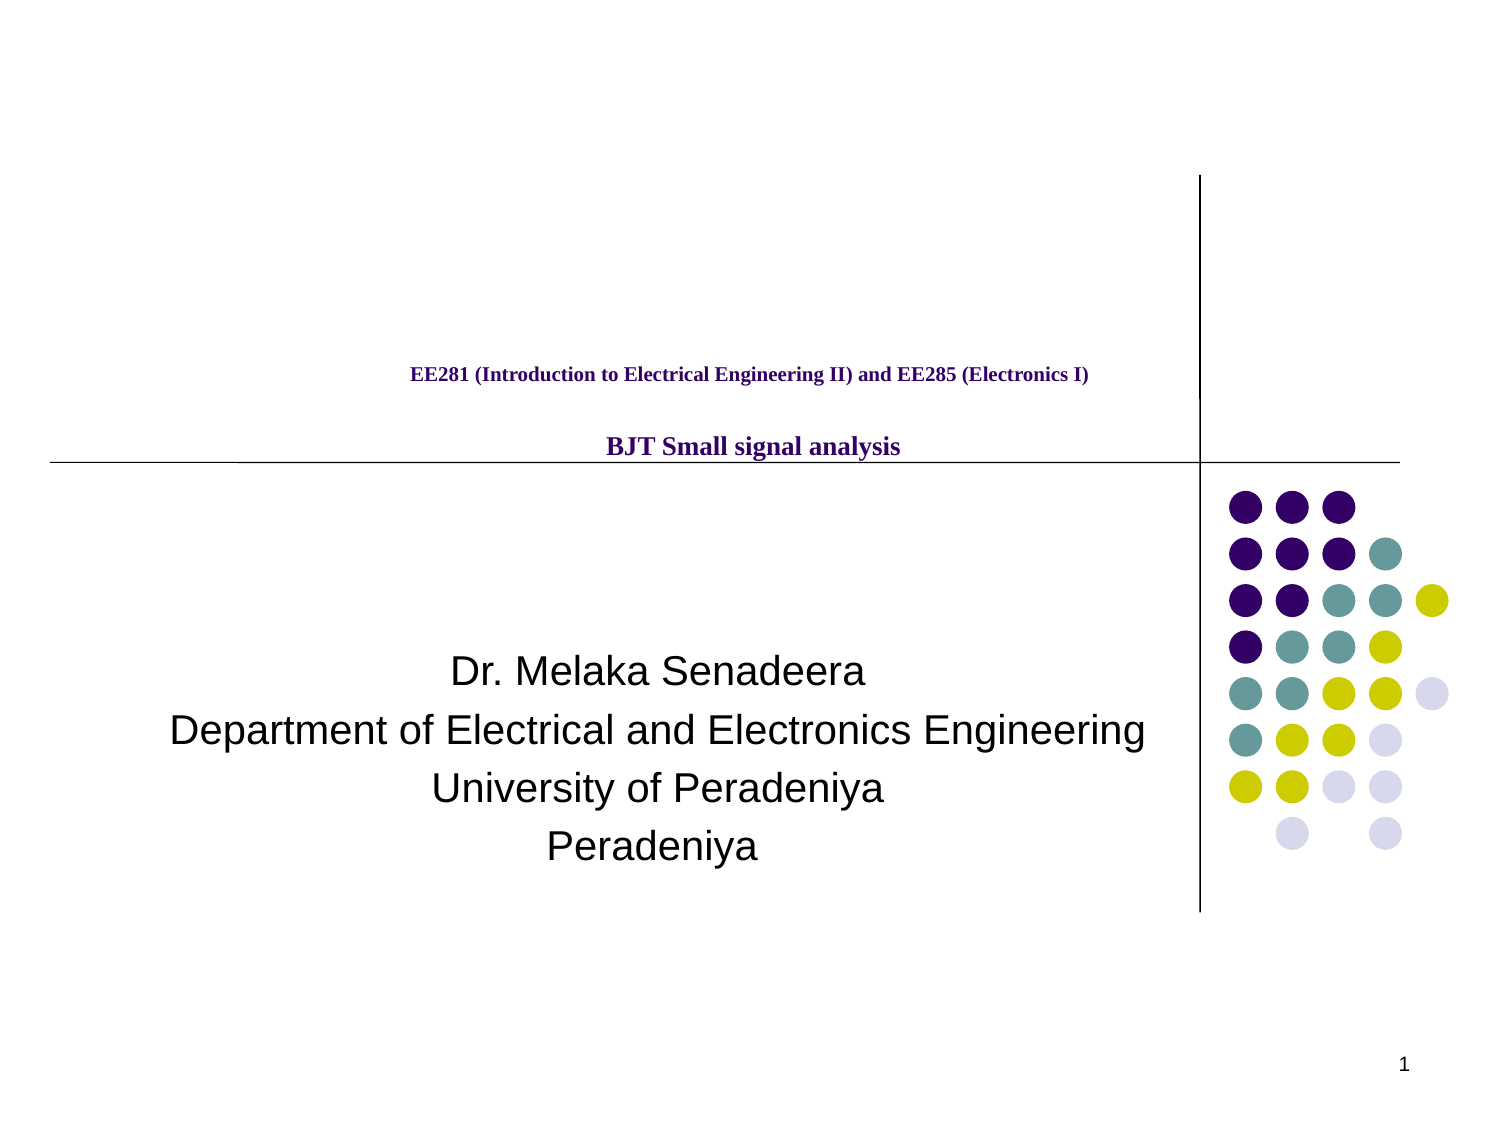

# EE281 (Introduction to Electrical Engineering II) and EE285 (Electronics I) BJT Small signal analysis

Dr. Melaka Senadeera
Department of Electrical and Electronics Engineering
University of Peradeniya
Peradeniya

1